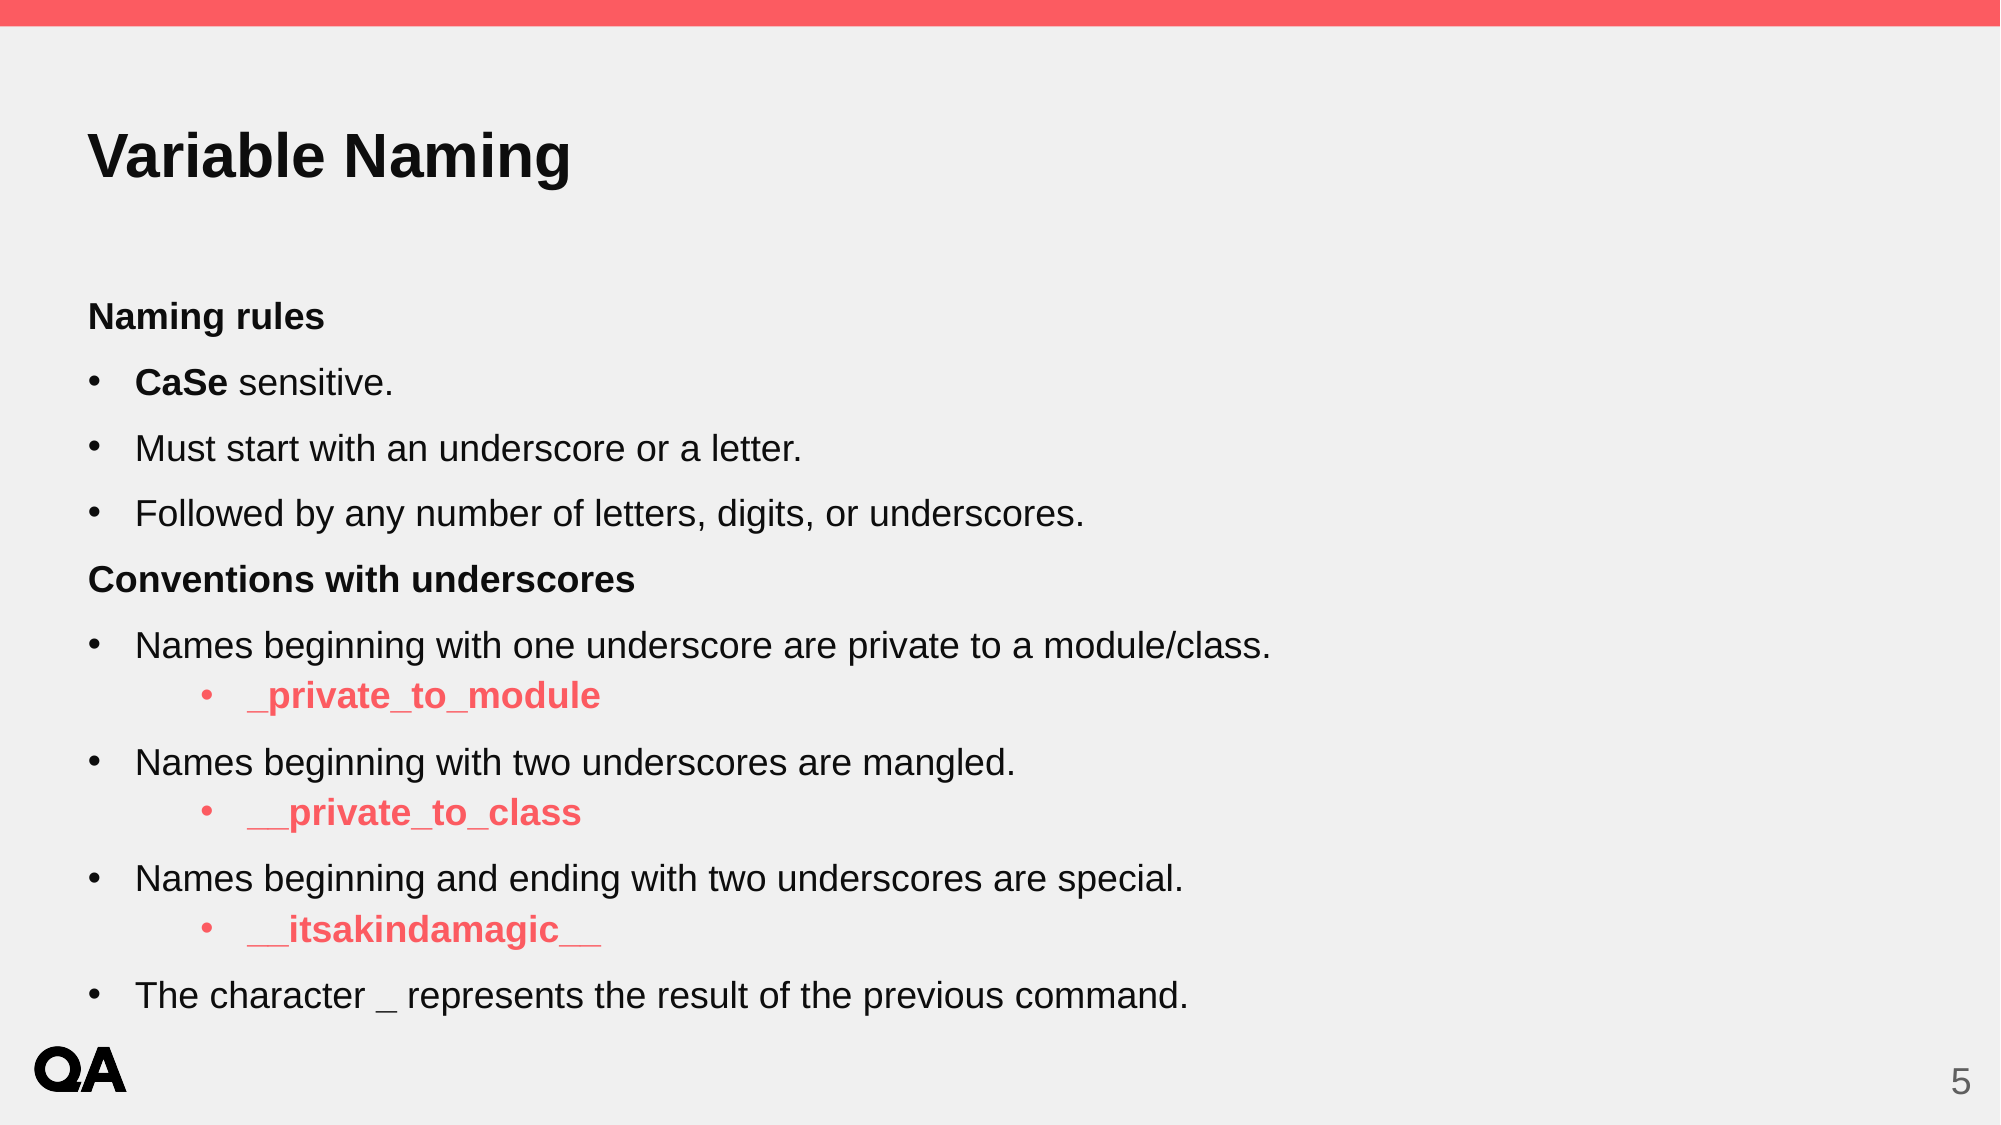

# Variable Naming
Naming rules
CaSe sensitive.
Must start with an underscore or a letter.
Followed by any number of letters, digits, or underscores.
Conventions with underscores
Names beginning with one underscore are private to a module/class.
_private_to_module
Names beginning with two underscores are mangled.
__private_to_class
Names beginning and ending with two underscores are special.
__itsakindamagic__
The character _ represents the result of the previous command.

5